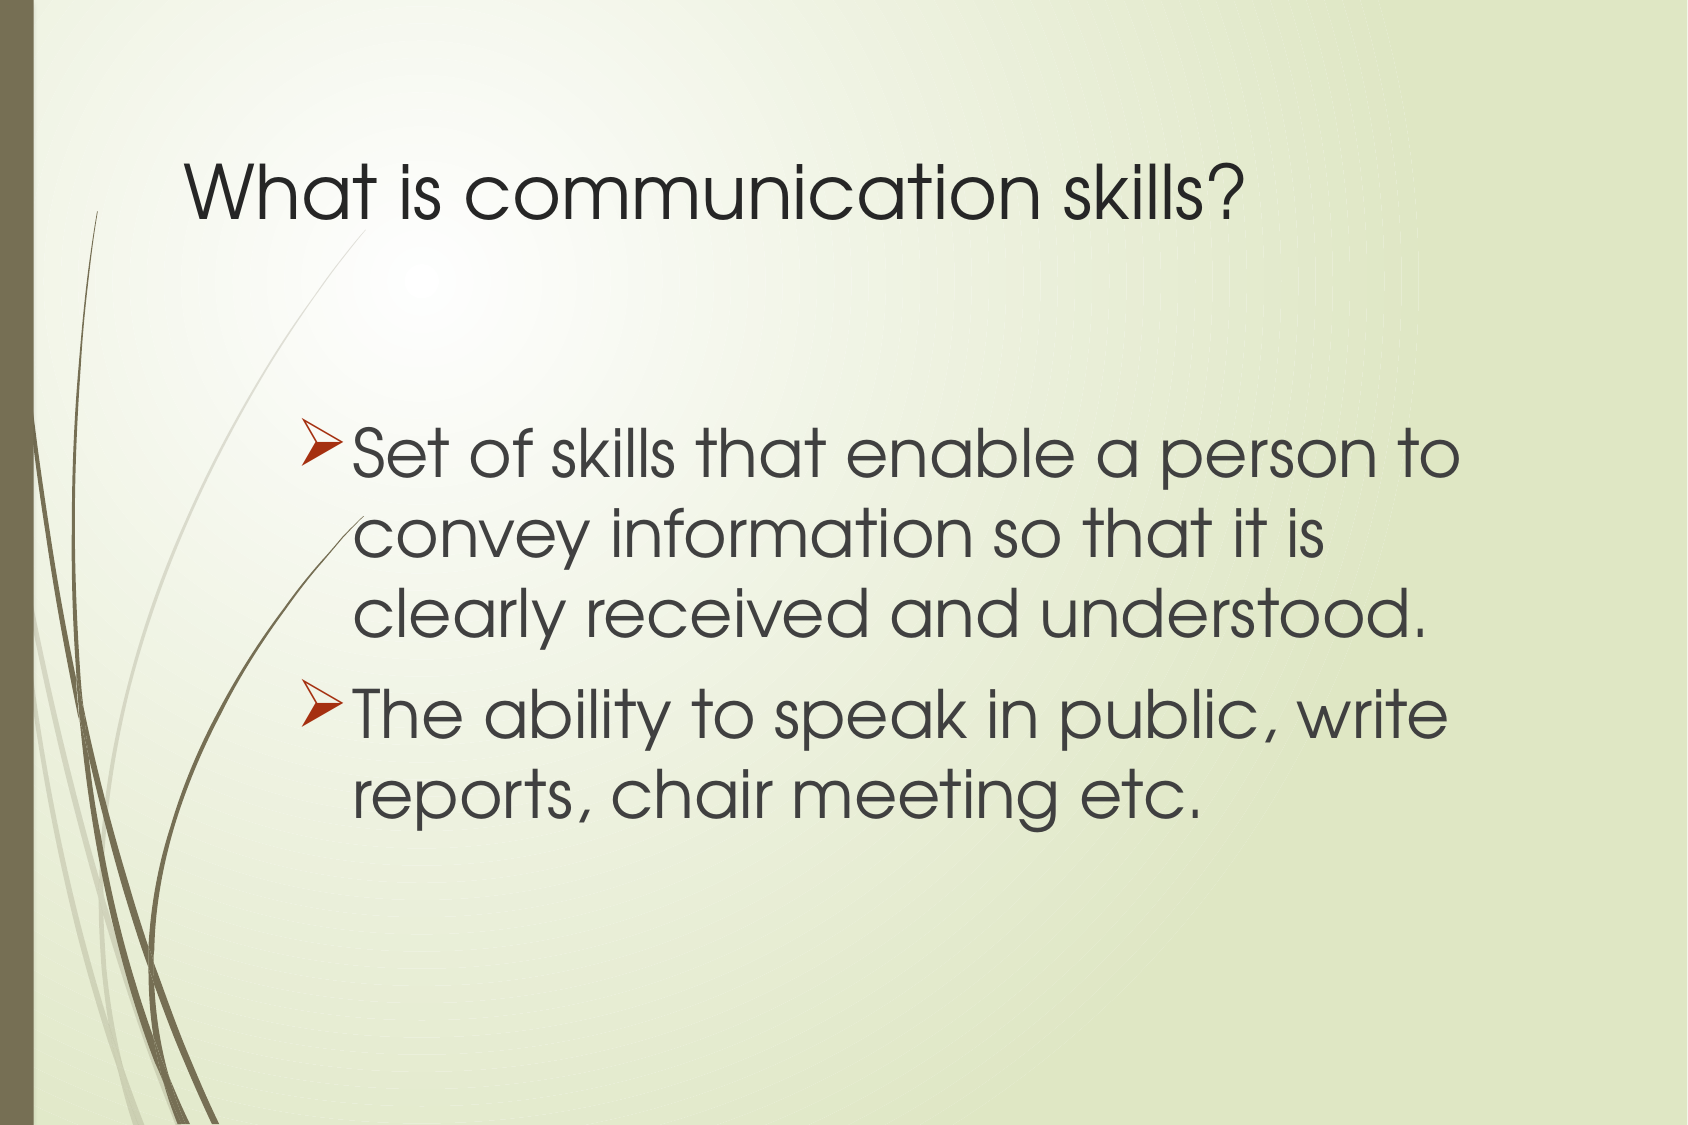

# What is communication skills?

Set of skills that enable a person to convey information so that it is clearly received and understood.
The ability to speak in public, write reports, chair meeting etc.